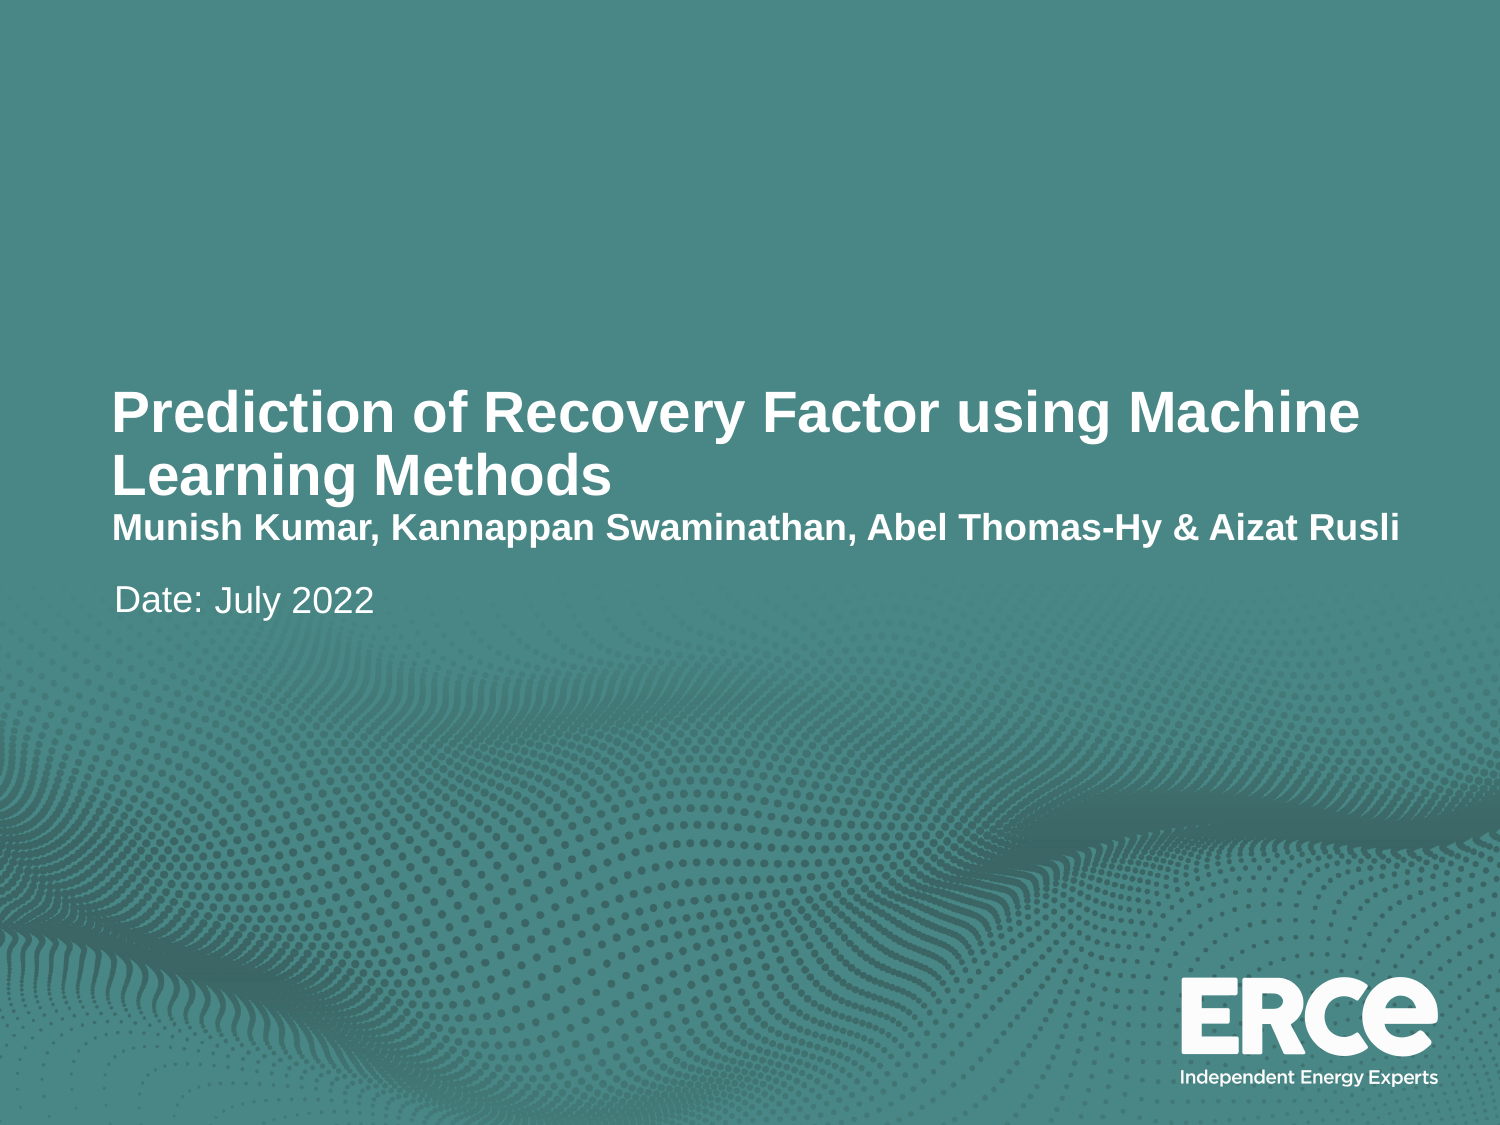

# Prediction of Recovery Factor using Machine Learning Methods Munish Kumar, Kannappan Swaminathan, Abel Thomas-Hy & Aizat Rusli
July 2022